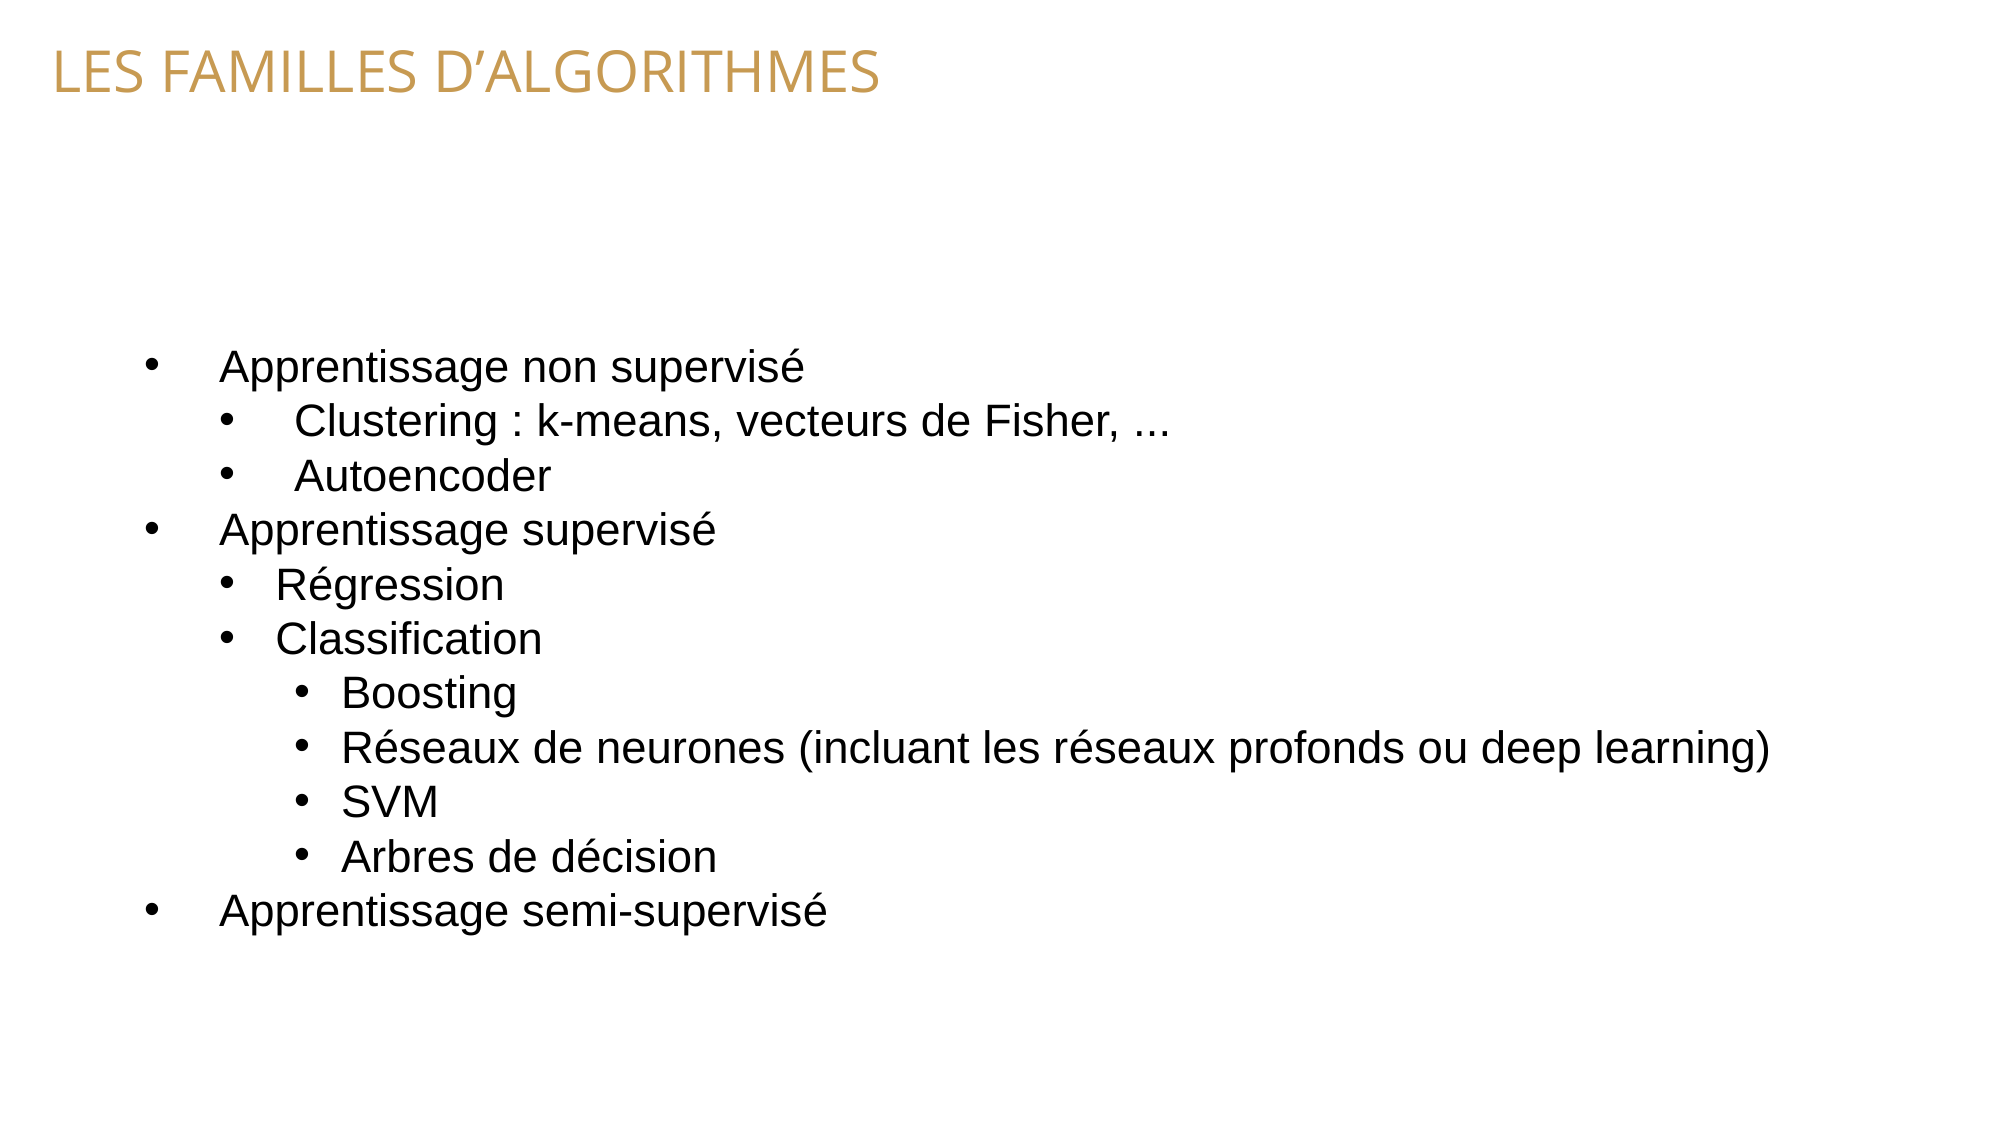

Les familles d’algorithmes
Apprentissage non supervisé
Clustering : k-means, vecteurs de Fisher, ...
Autoencoder
Apprentissage supervisé
Régression
Classification
Boosting
Réseaux de neurones (incluant les réseaux profonds ou deep learning)
SVM
Arbres de décision
Apprentissage semi-supervisé